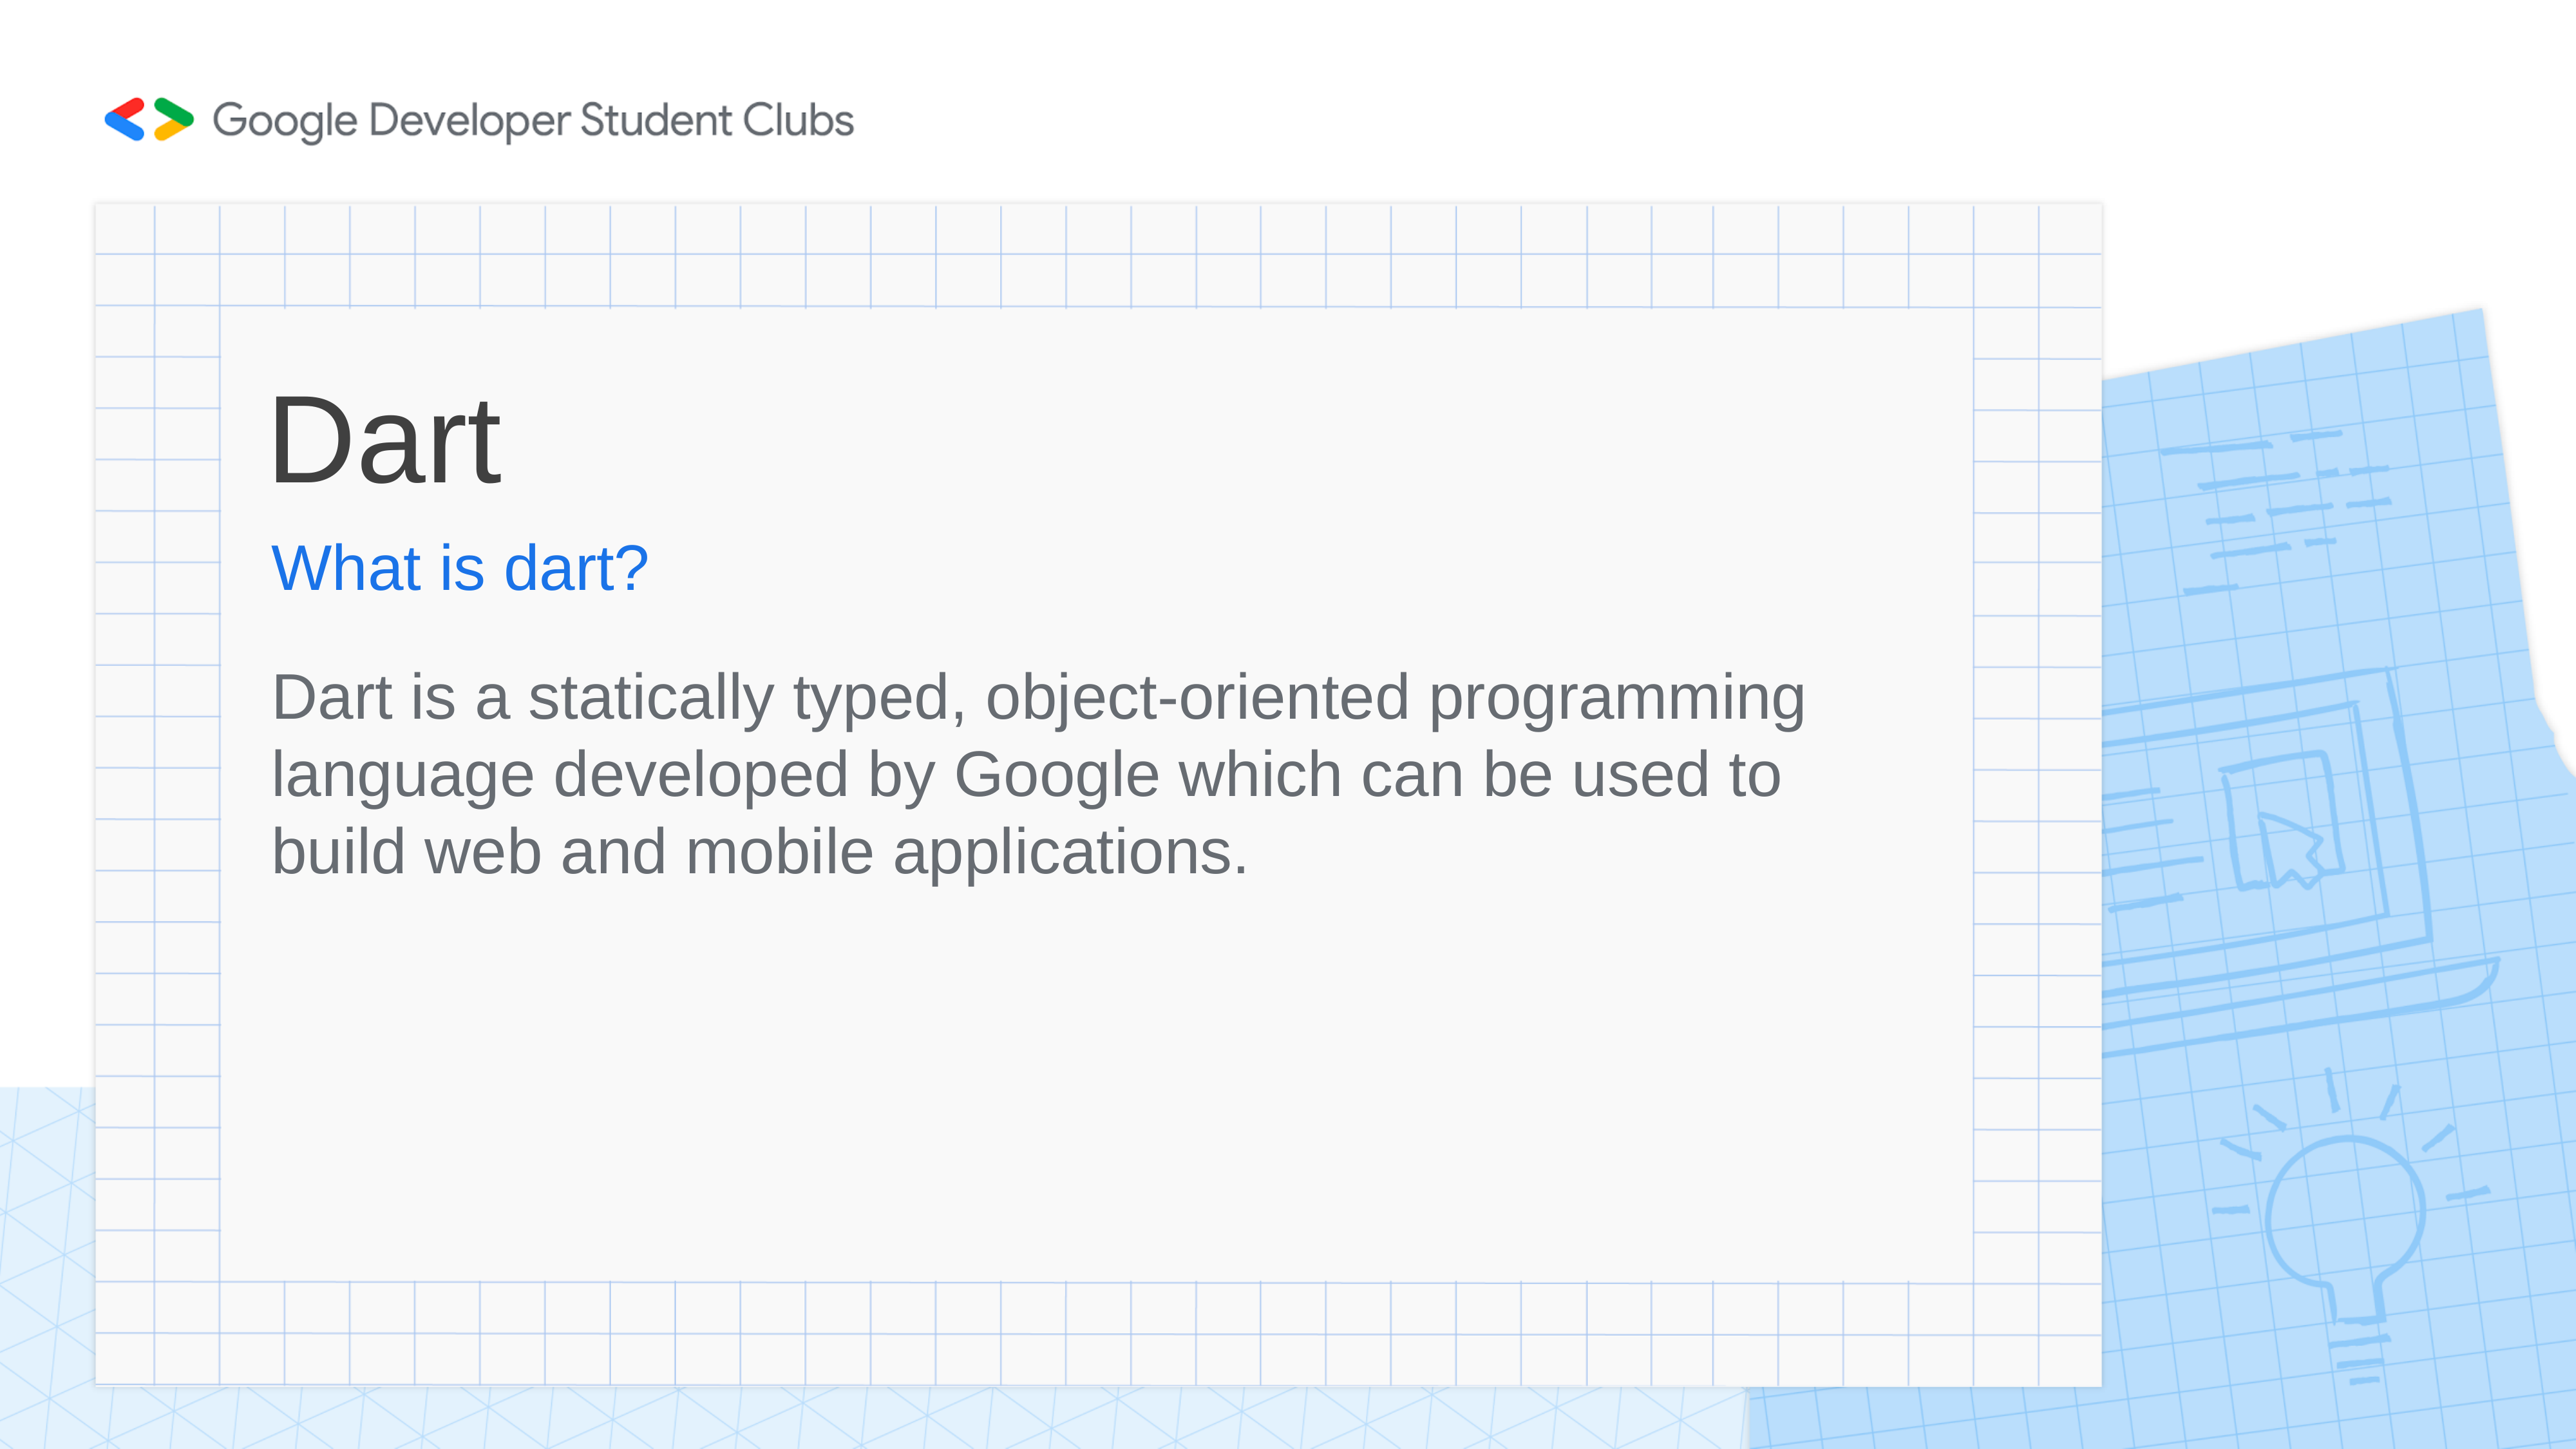

# Dart
What is dart?
Dart is a statically typed, object-oriented programming language developed by Google which can be used to build web and mobile applications.